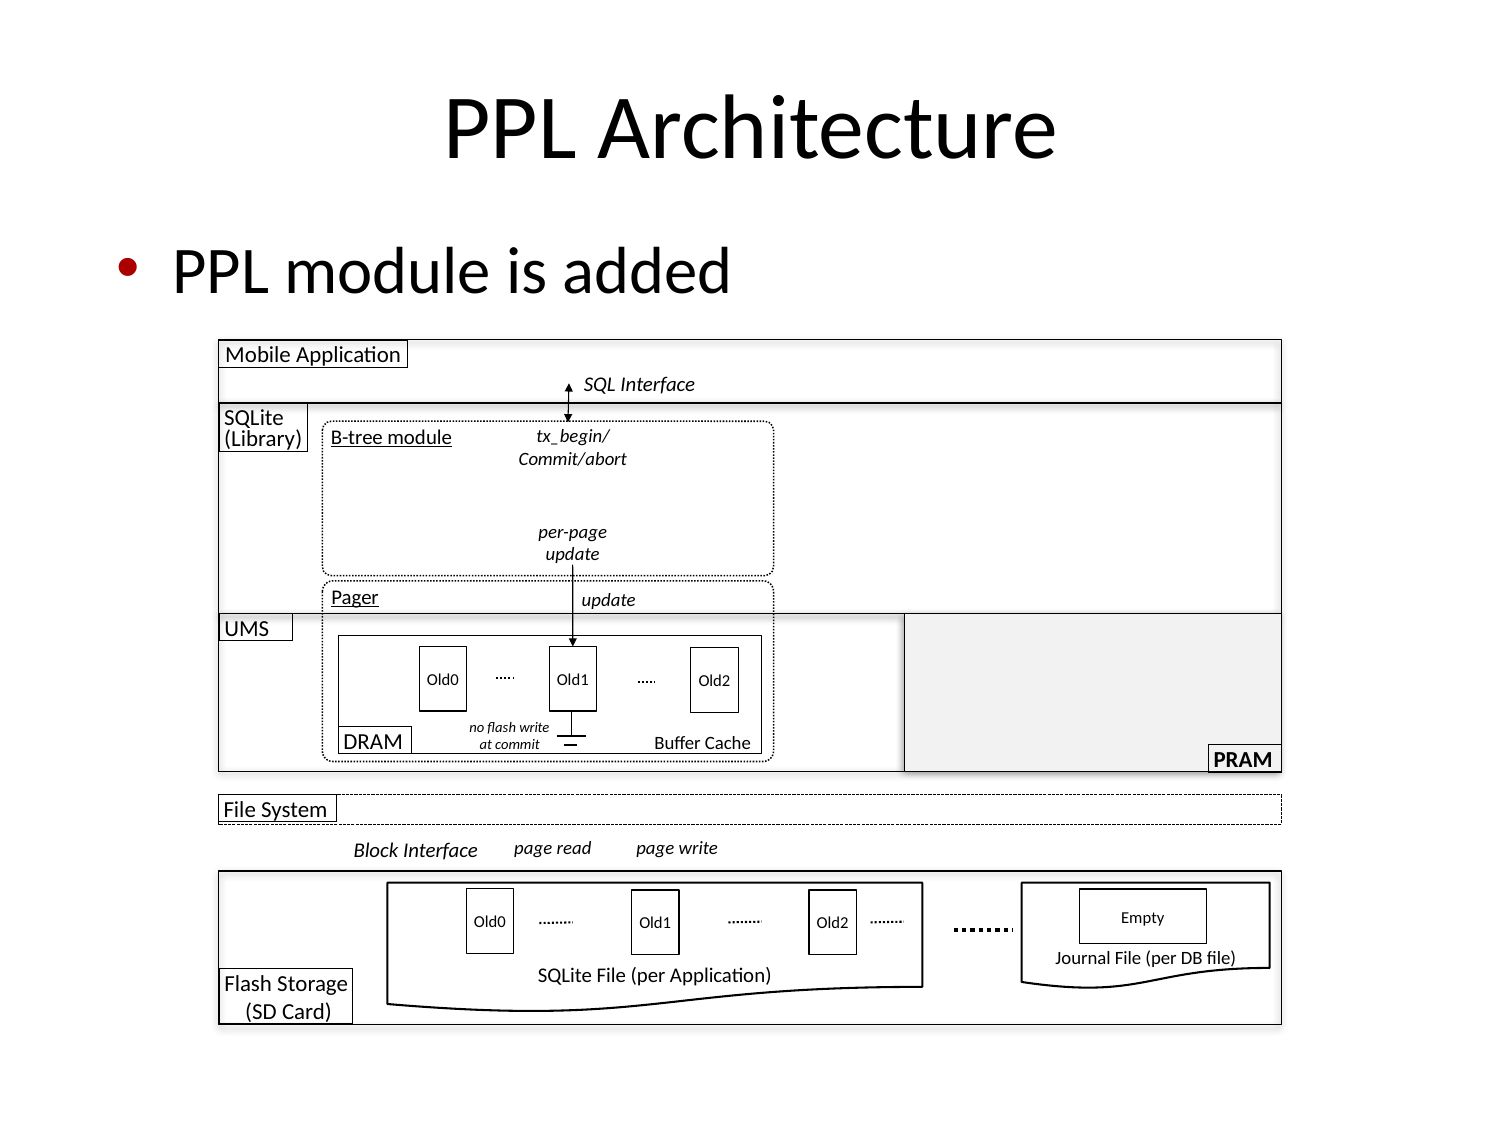

# PPL Architecture

PPL module is added

Mobile Application
SQL Interface

 SQLite
 (Library)
B-tree module

tx_begin/
Commit/abort
per-page update
Pager
update
 UMS

Old0
Old1
Old2
no flash write at commit
 DRAM
Buffer Cache
 PRAM
 File System

page write
page read
Block Interface

SQLite File (per Application)
Journal File (per DB file)
Old0
Empty
Old1
Old2
 Flash Storage
 (SD Card)